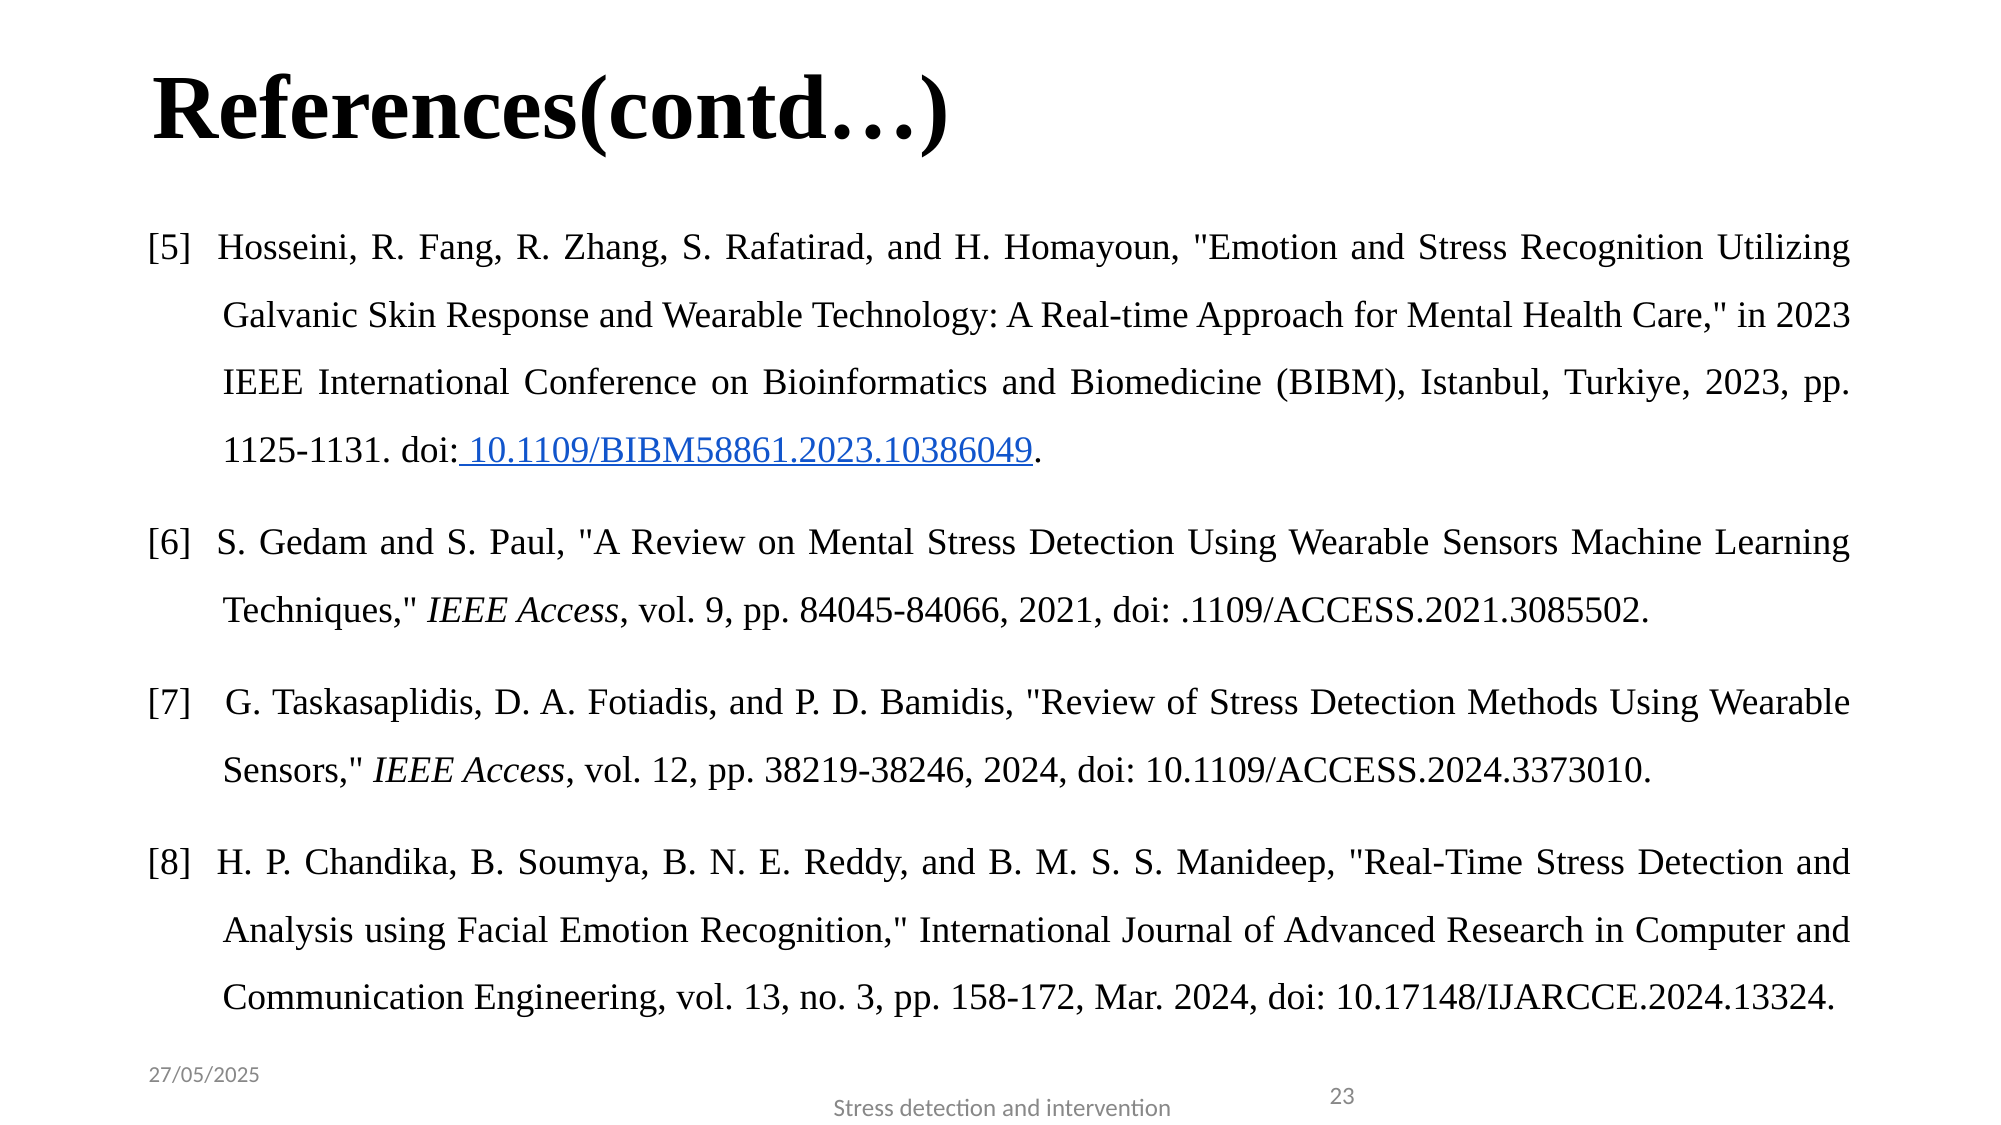

# References(contd…)
[5]  Hosseini, R. Fang, R. Zhang, S. Rafatirad, and H. Homayoun, "Emotion and Stress Recognition Utilizing Galvanic Skin Response and Wearable Technology: A Real-time Approach for Mental Health Care," in 2023 IEEE International Conference on Bioinformatics and Biomedicine (BIBM), Istanbul, Turkiye, 2023, pp. 1125-1131. doi: 10.1109/BIBM58861.2023.10386049.
[6]  S. Gedam and S. Paul, "A Review on Mental Stress Detection Using Wearable Sensors Machine Learning Techniques," IEEE Access, vol. 9, pp. 84045-84066, 2021, doi: .1109/ACCESS.2021.3085502.
[7]   G. Taskasaplidis, D. A. Fotiadis, and P. D. Bamidis, "Review of Stress Detection Methods Using Wearable Sensors," IEEE Access, vol. 12, pp. 38219-38246, 2024, doi: 10.1109/ACCESS.2024.3373010.
[8]  H. P. Chandika, B. Soumya, B. N. E. Reddy, and B. M. S. S. Manideep, "Real-Time Stress Detection and Analysis using Facial Emotion Recognition," International Journal of Advanced Research in Computer and Communication Engineering, vol. 13, no. 3, pp. 158-172, Mar. 2024, doi: 10.17148/IJARCCE.2024.13324.

27/05/2025
23
Stress detection and intervention